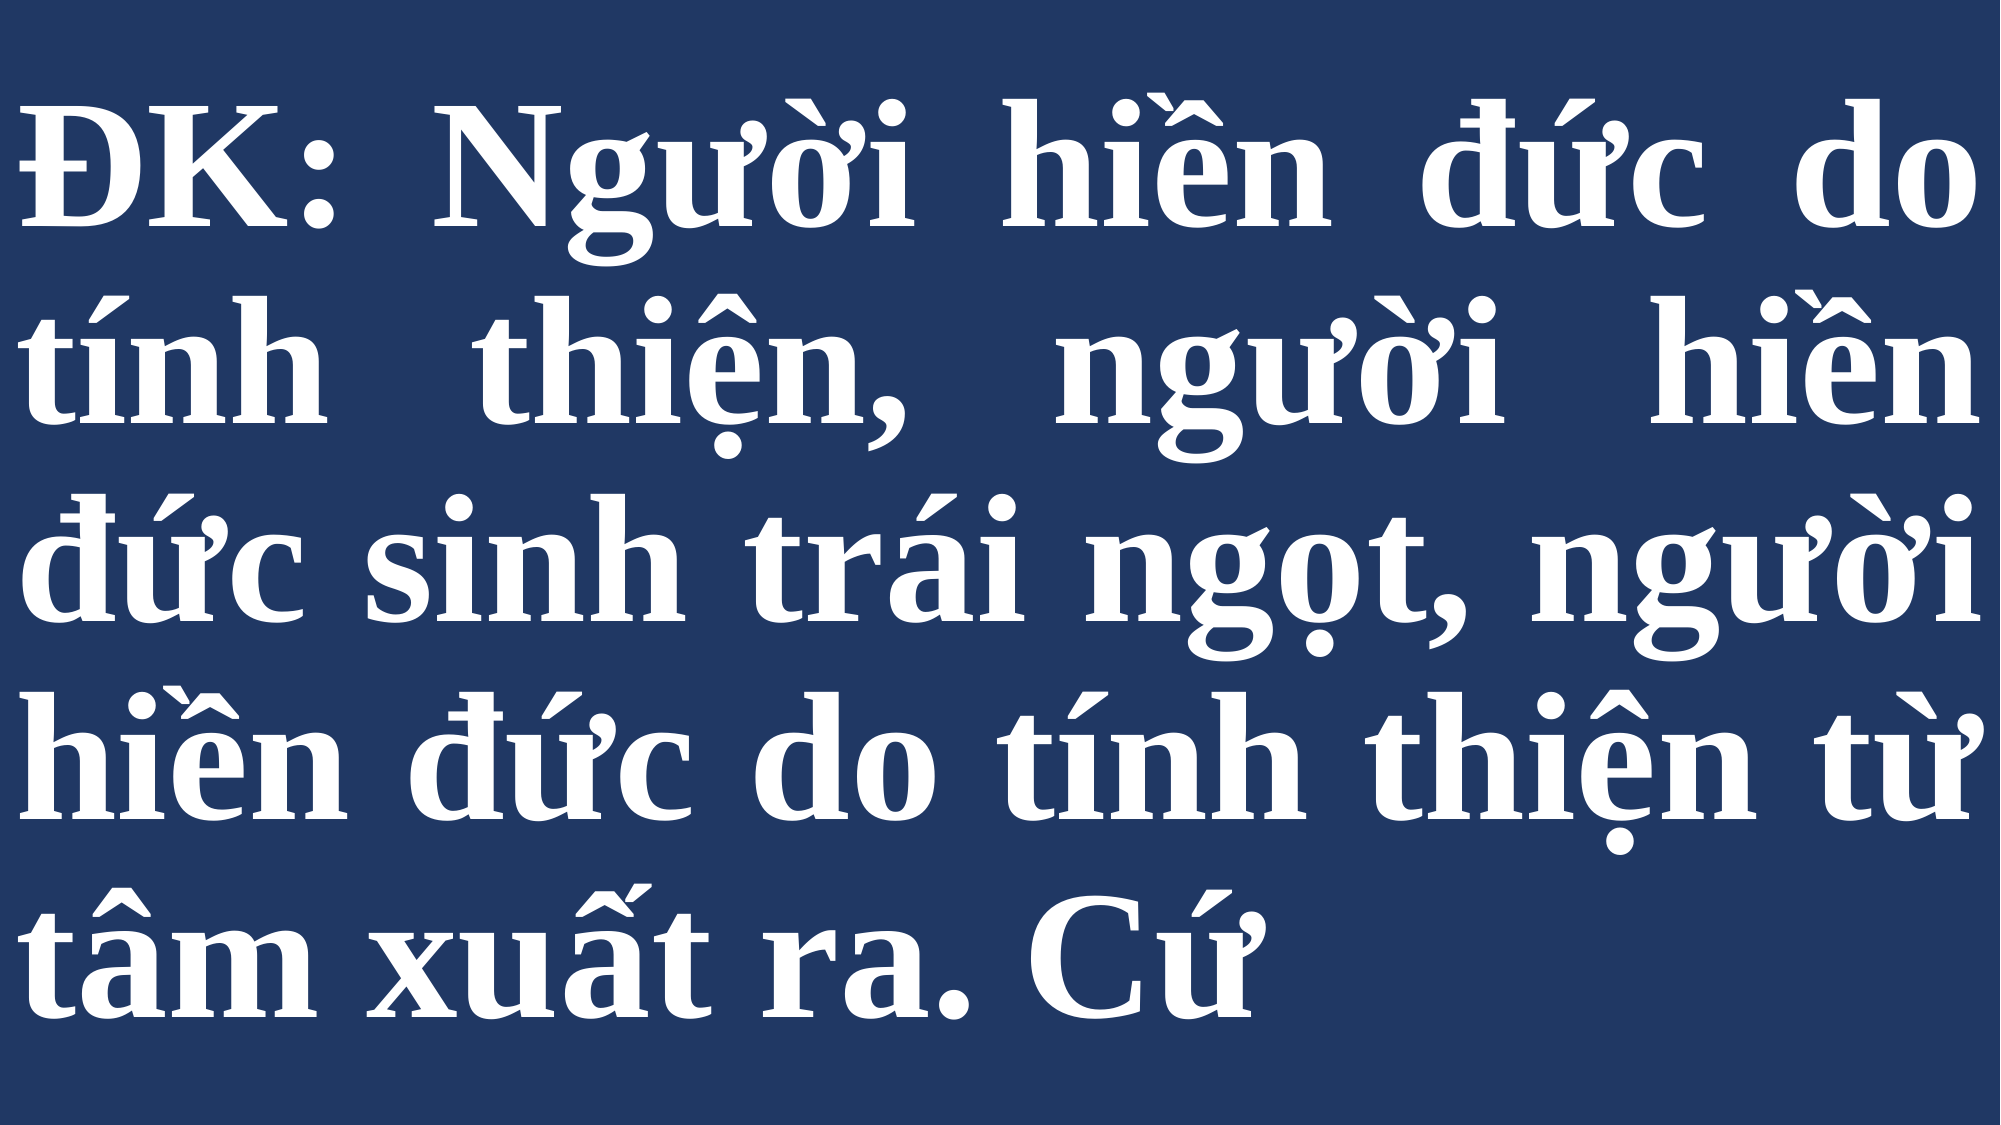

# ĐK: Người hiền đức do tính thiện, người hiền đức sinh trái ngọt, người hiền đức do tính thiện từ tâm xuất ra. Cứ